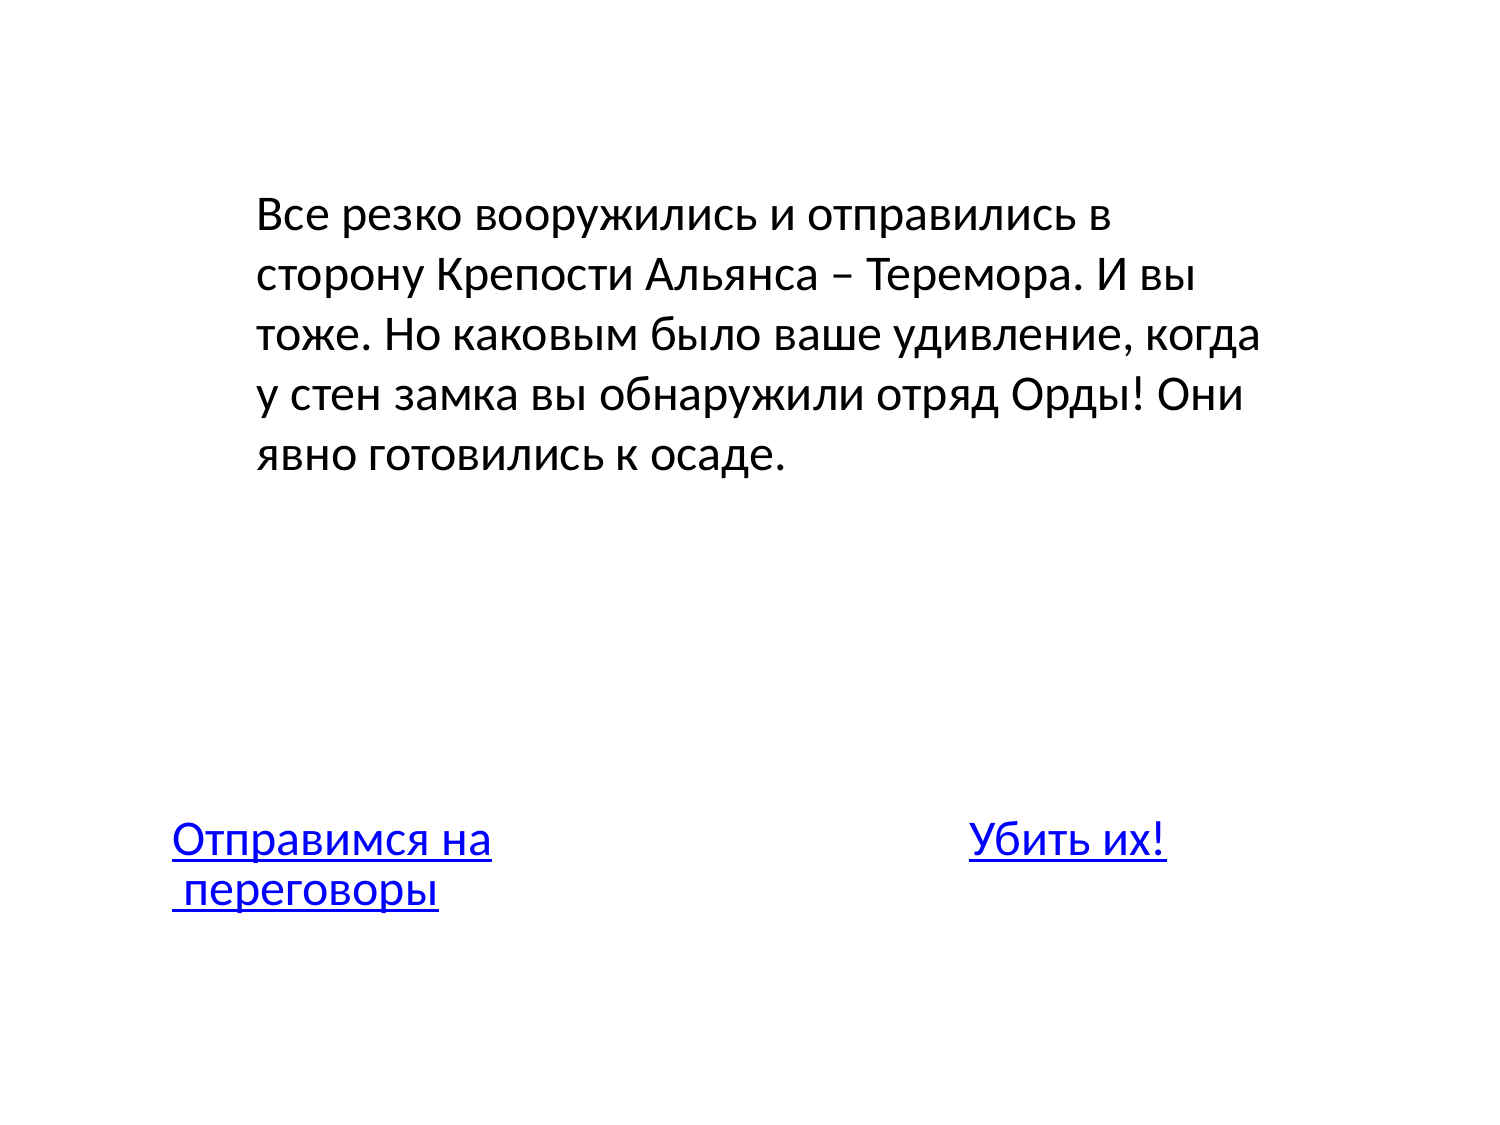

Все резко вооружились и отправились в сторону Крепости Альянса – Теремора. И вы тоже. Но каковым было ваше удивление, когда у стен замка вы обнаружили отряд Орды! Они явно готовились к осаде.
Отправимся на переговоры
Убить их!